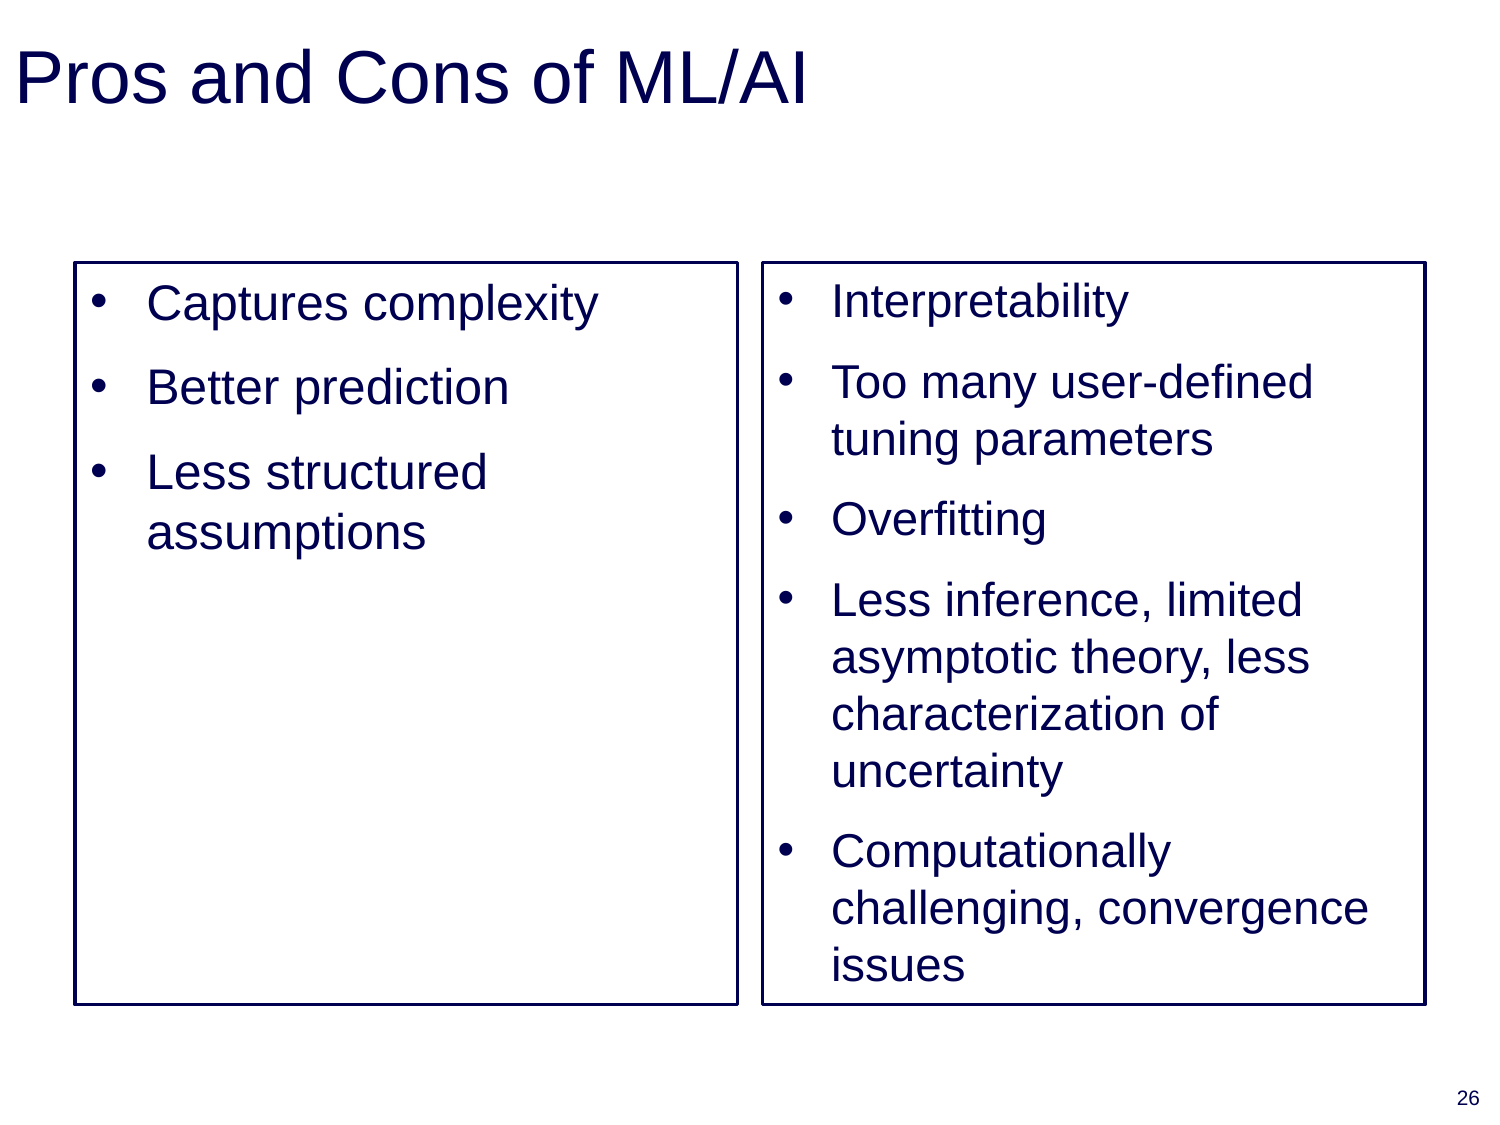

# Pros and Cons of ML/AI
Captures complexity
Better prediction
Less structured assumptions

Interpretability
Too many user-defined tuning parameters
Overfitting
Less inference, limited asymptotic theory, less characterization of uncertainty
Computationally challenging, convergence issues

26